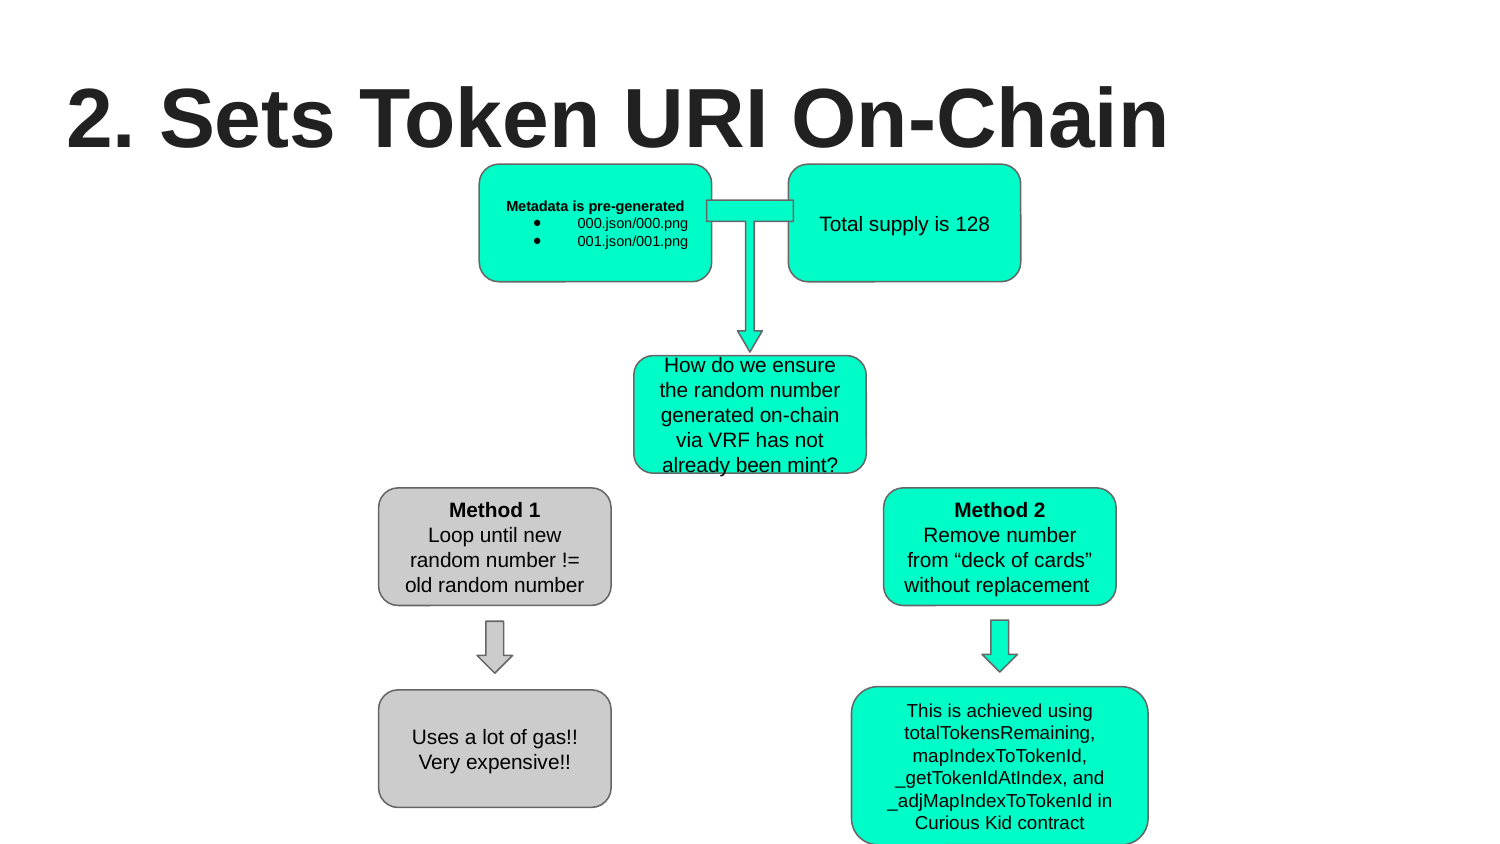

# 2. Sets Token URI On-Chain
Metadata is pre-generated
000.json/000.png
001.json/001.png
Total supply is 128
How do we ensure the random number generated on-chain via VRF has not already been mint?

Method 1
Loop until new random number != old random number

Uses a lot of gas!! Very expensive!!
Method 2
Remove number from “deck of cards” without replacement

This is achieved using totalTokensRemaining, mapIndexToTokenId, _getTokenIdAtIndex, and _adjMapIndexToTokenId in Curious Kid contract